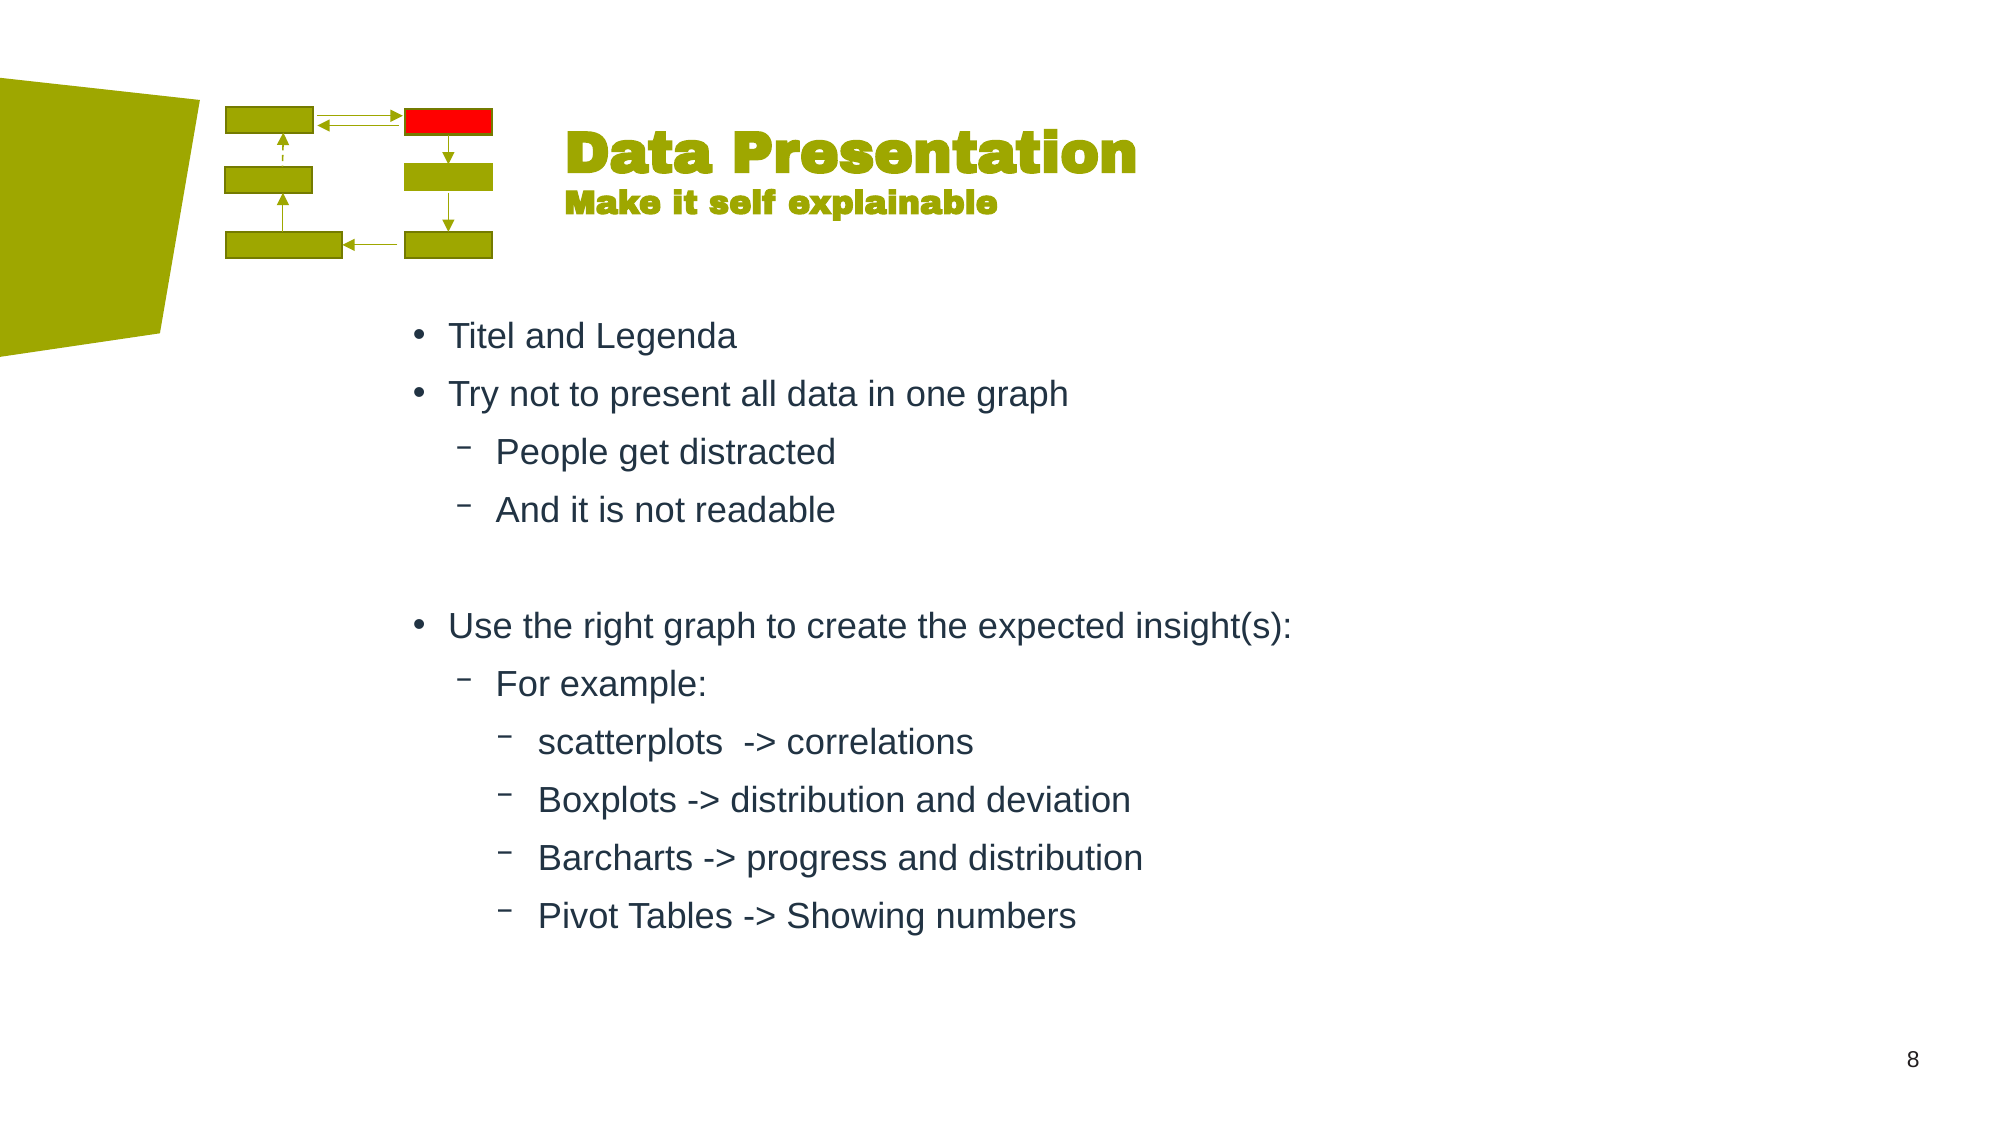

# Data Presentation Make it self explainable
Titel and Legenda
Try not to present all data in one graph
People get distracted
And it is not readable
Use the right graph to create the expected insight(s):
For example:
scatterplots  -> correlations
Boxplots -> distribution and deviation
Barcharts -> progress and distribution
Pivot Tables -> Showing numbers

8